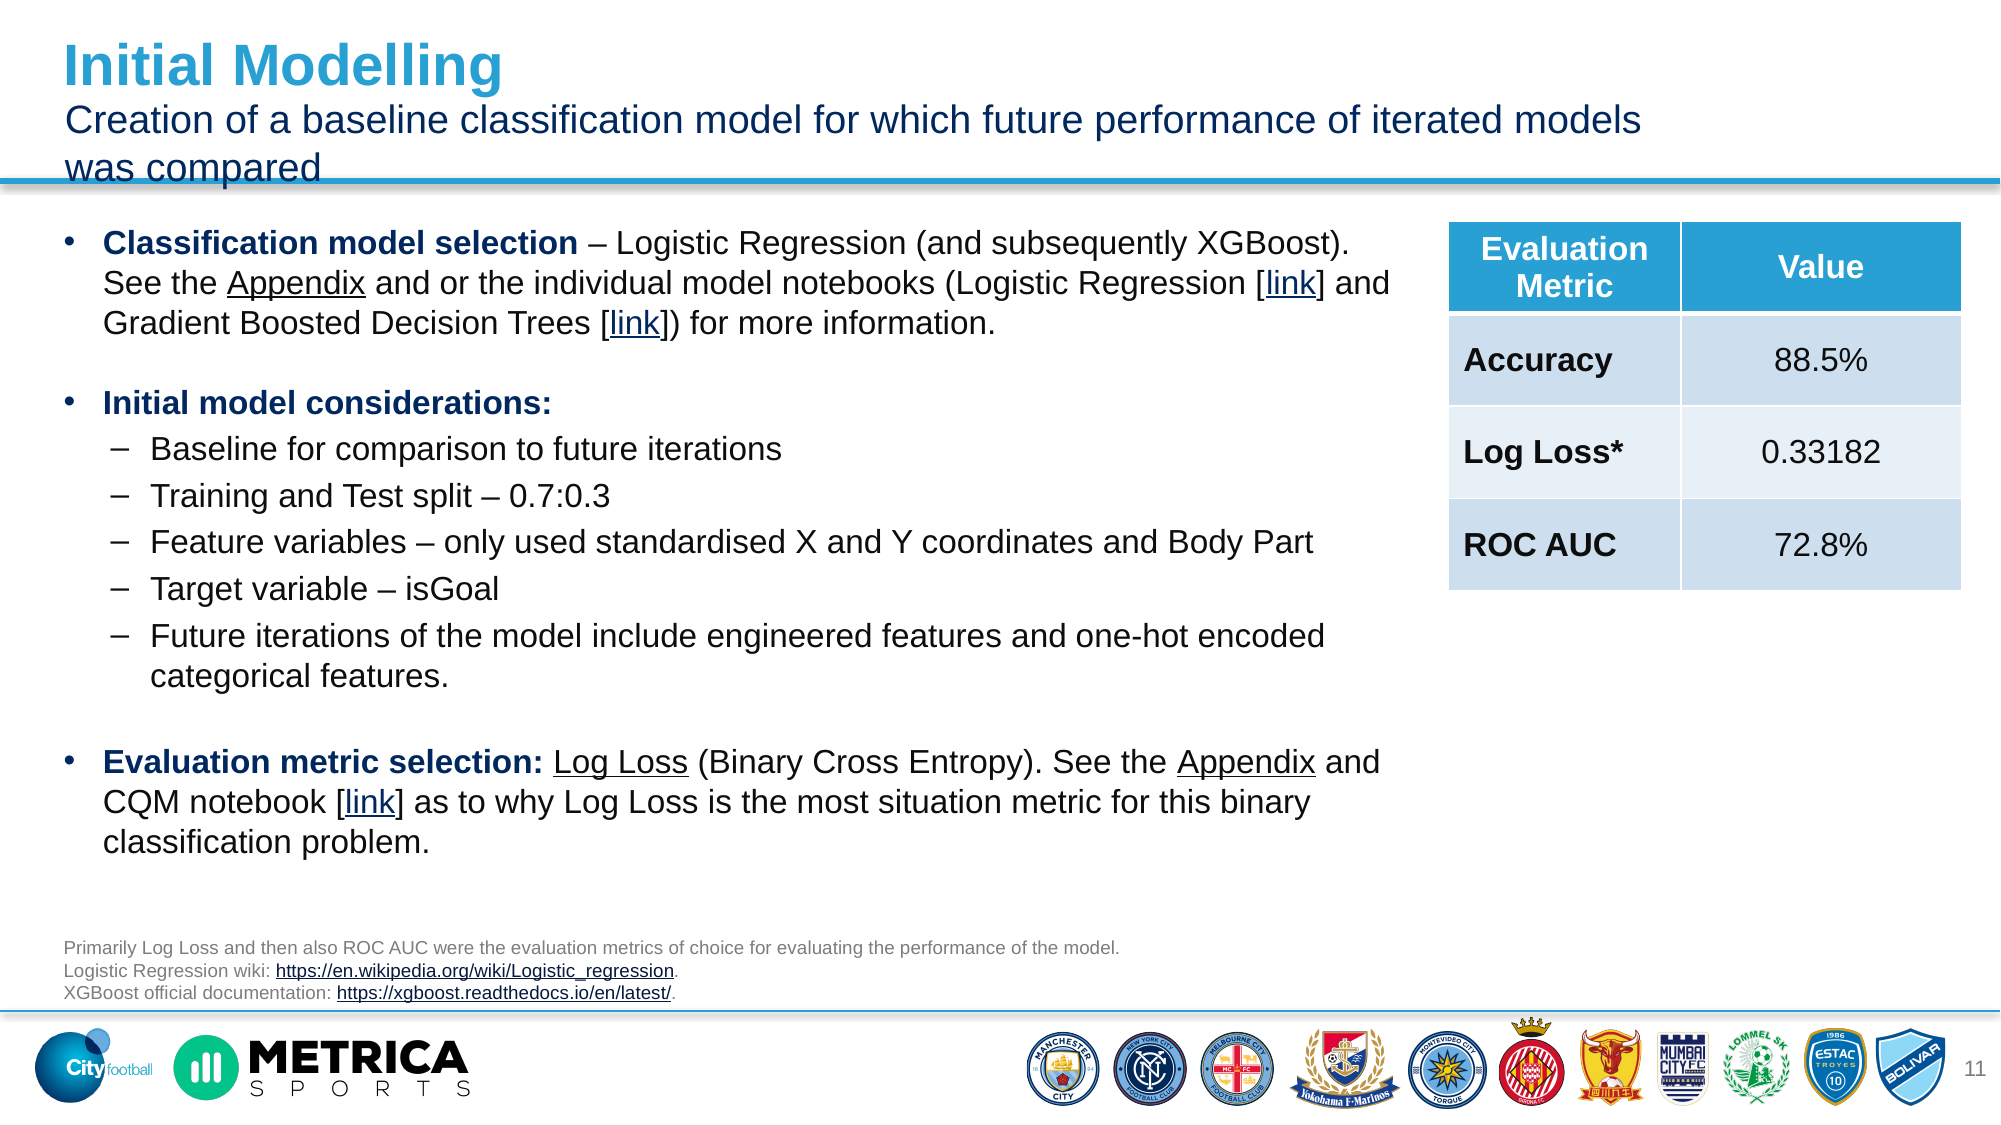

Initial Modelling
Creation of a baseline classification model for which future performance of iterated models was compared
Classification model selection – Logistic Regression (and subsequently XGBoost). See the Appendix and or the individual model notebooks (Logistic Regression [link] and Gradient Boosted Decision Trees [link]) for more information.

Initial model considerations:
Baseline for comparison to future iterations
Training and Test split – 0.7:0.3
Feature variables – only used standardised X and Y coordinates and Body Part
Target variable – isGoal
Future iterations of the model include engineered features and one-hot encoded categorical features.

Evaluation metric selection: Log Loss (Binary Cross Entropy). See the Appendix and CQM notebook [link] as to why Log Loss is the most situation metric for this binary classification problem.
| Evaluation Metric | Value |
| --- | --- |
| Accuracy | 88.5% |
| Log Loss\* | 0.33182 |
| ROC AUC | 72.8% |
Primarily Log Loss and then also ROC AUC were the evaluation metrics of choice for evaluating the performance of the model.
Logistic Regression wiki: https://en.wikipedia.org/wiki/Logistic_regression.
XGBoost official documentation: https://xgboost.readthedocs.io/en/latest/.
11